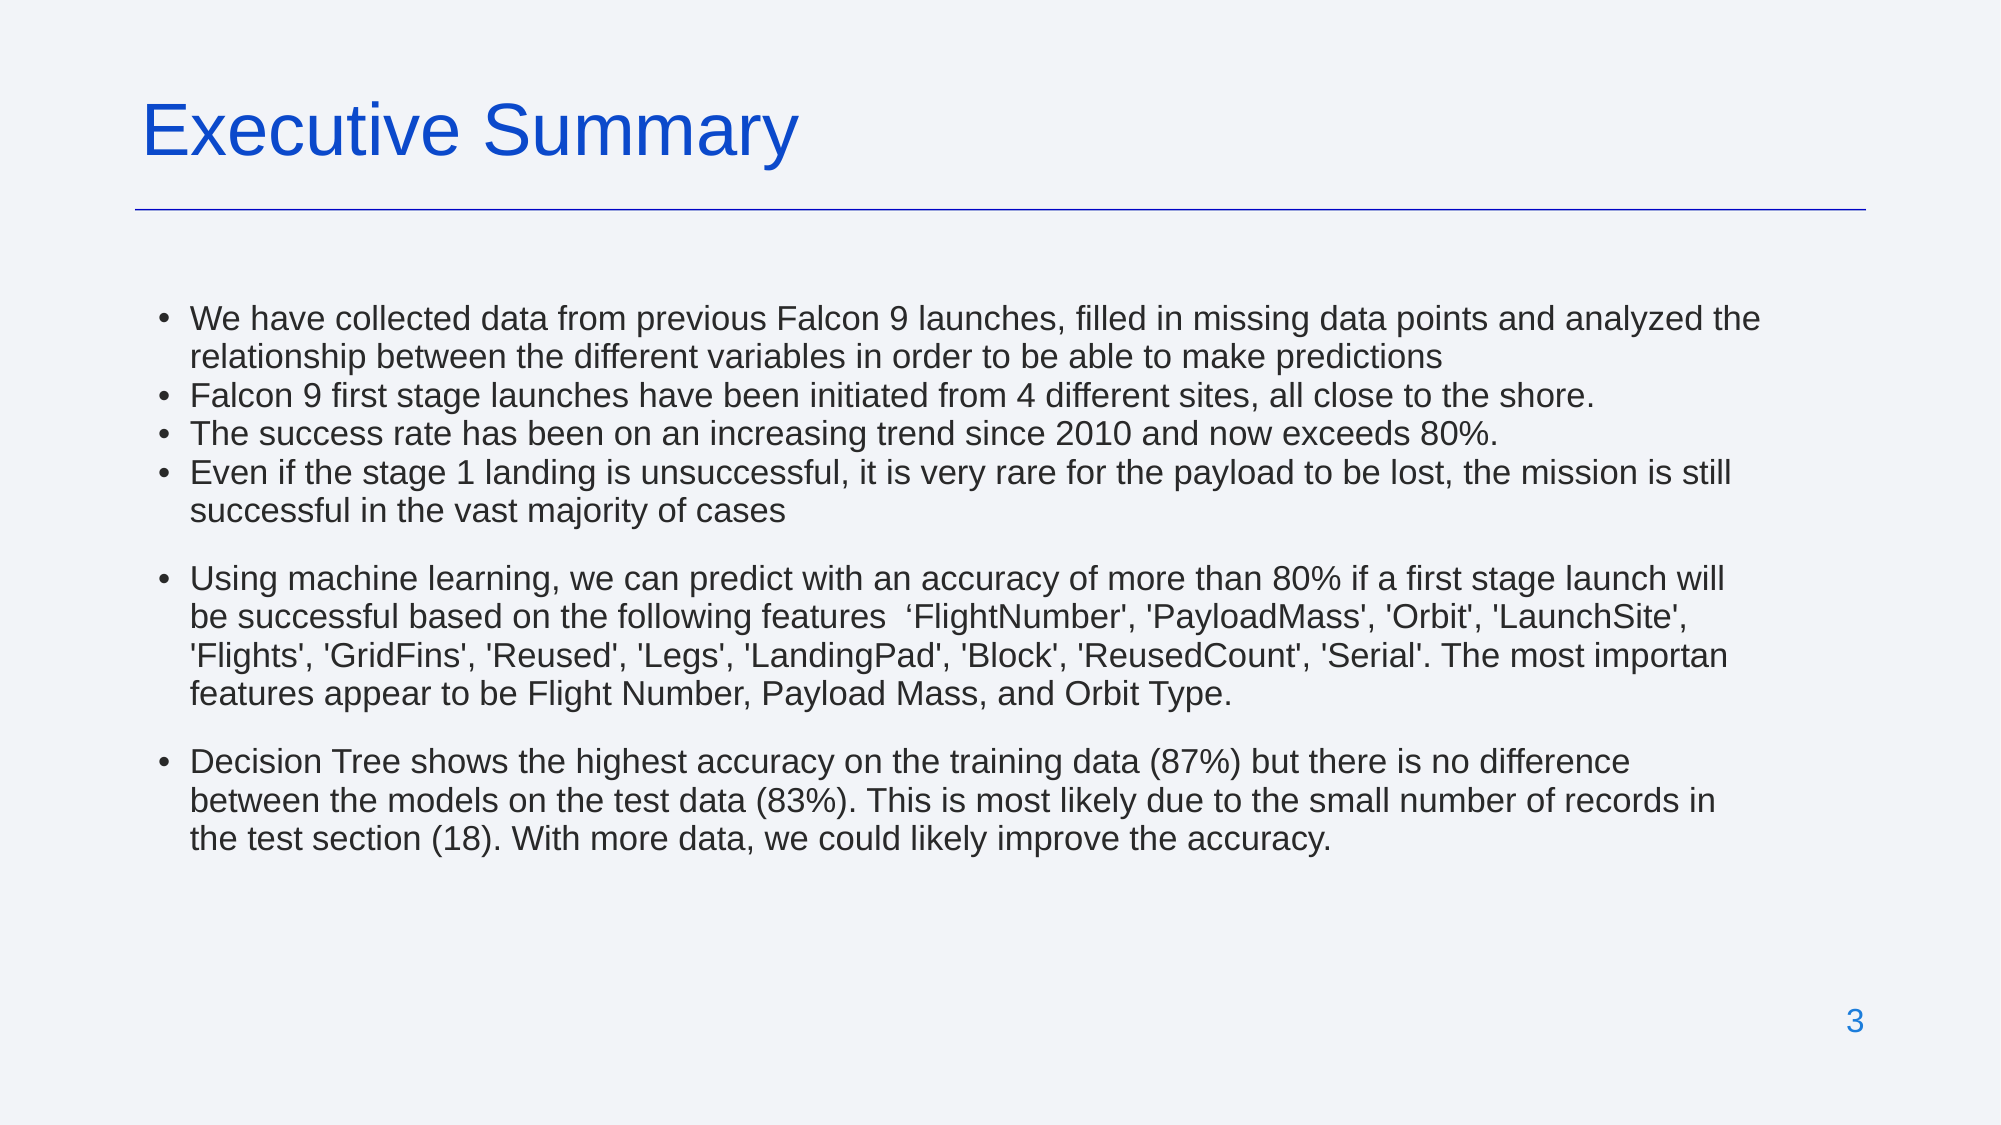

Executive Summary
We have collected data from previous Falcon 9 launches, filled in missing data points and analyzed the relationship between the different variables in order to be able to make predictions
Falcon 9 first stage launches have been initiated from 4 different sites, all close to the shore.
The success rate has been on an increasing trend since 2010 and now exceeds 80%.
Even if the stage 1 landing is unsuccessful, it is very rare for the payload to be lost, the mission is still successful in the vast majority of cases
Using machine learning, we can predict with an accuracy of more than 80% if a first stage launch will be successful based on the following features  ‘FlightNumber', 'PayloadMass', 'Orbit', 'LaunchSite', 'Flights', 'GridFins', 'Reused', 'Legs', 'LandingPad', 'Block', 'ReusedCount', 'Serial'. The most importan features appear to be Flight Number, Payload Mass, and Orbit Type.
Decision Tree shows the highest accuracy on the training data (87%) but there is no difference between the models on the test data (83%). This is most likely due to the small number of records in the test section (18). With more data, we could likely improve the accuracy.
3